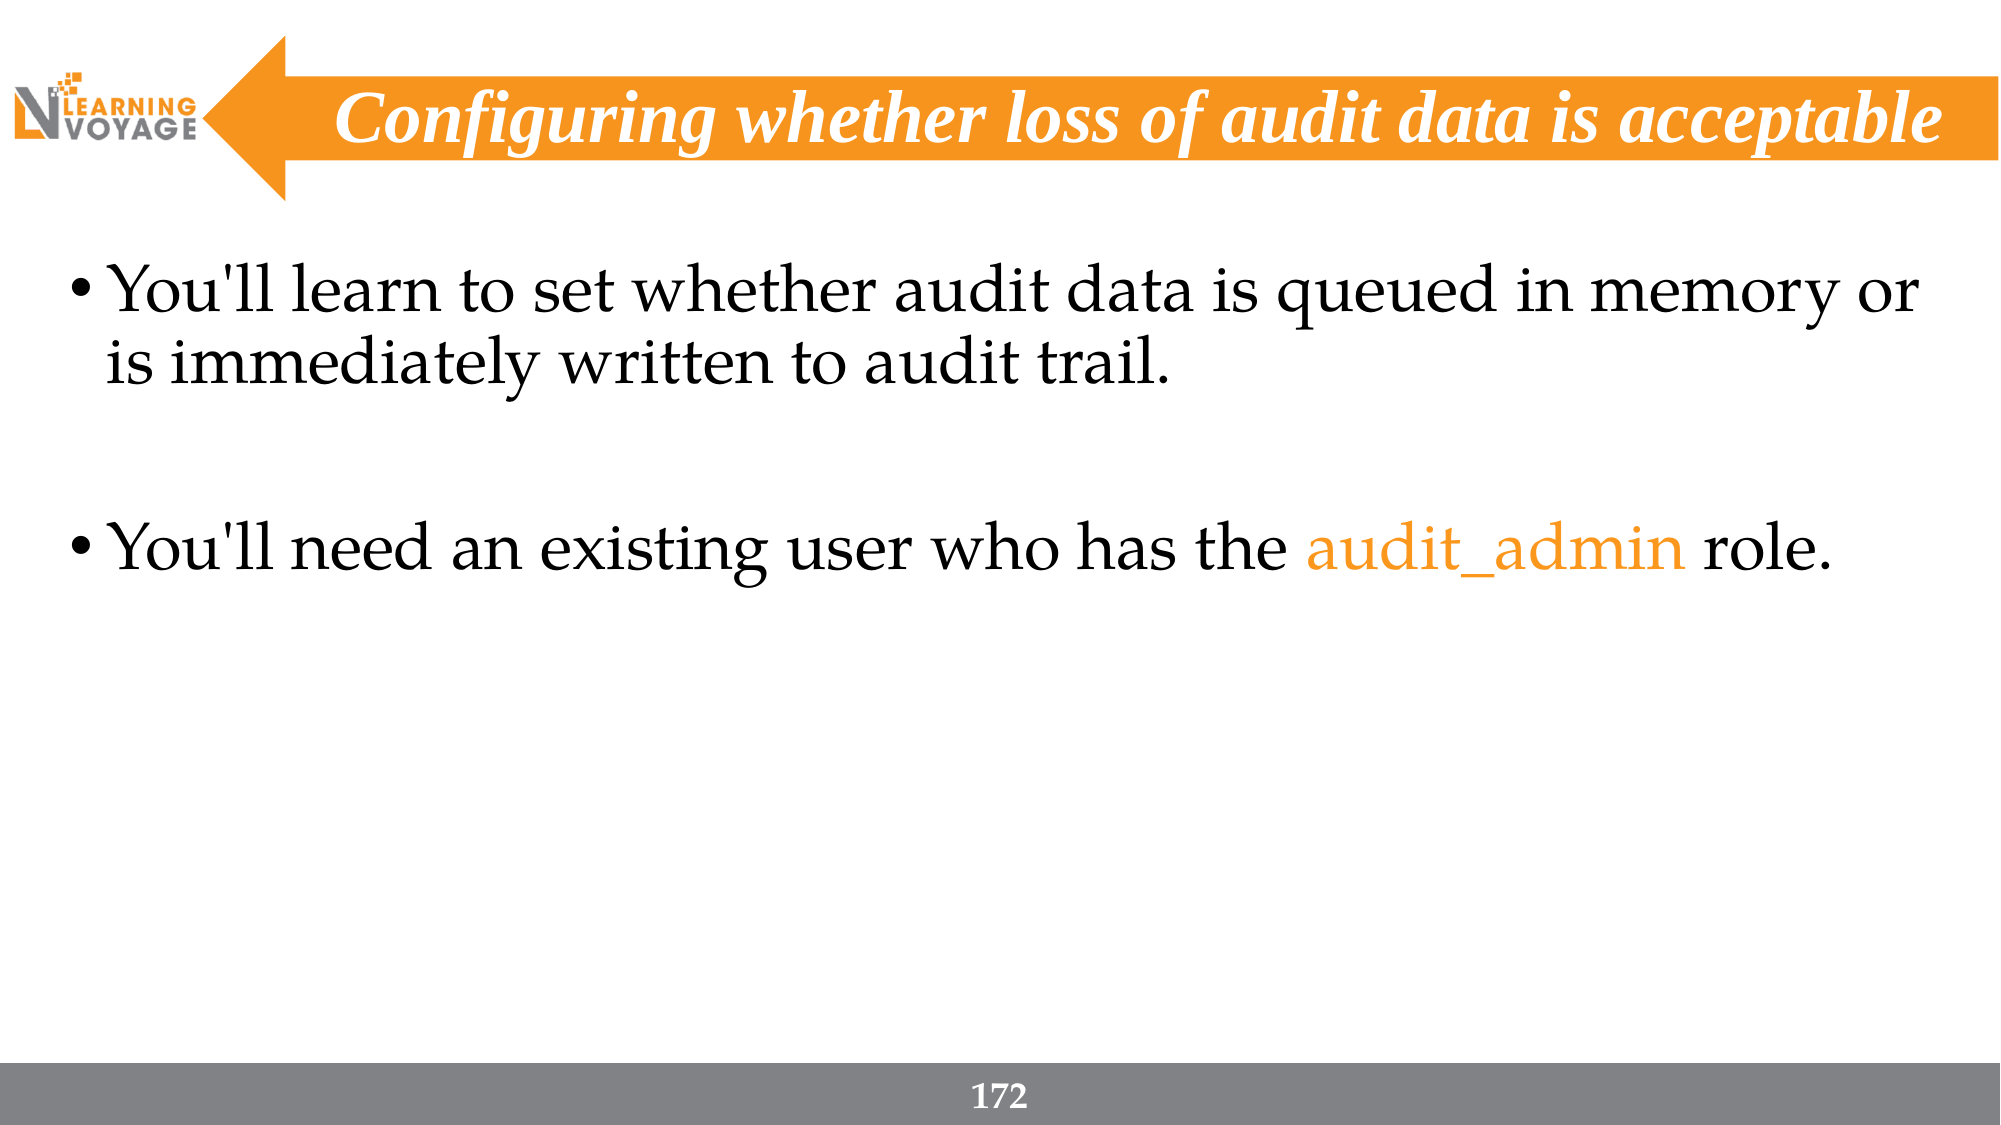

# Configuring whether loss of audit data is acceptable
You'll learn to set whether audit data is queued in memory or is immediately written to audit trail.

You'll need an existing user who has the audit_admin role.

172